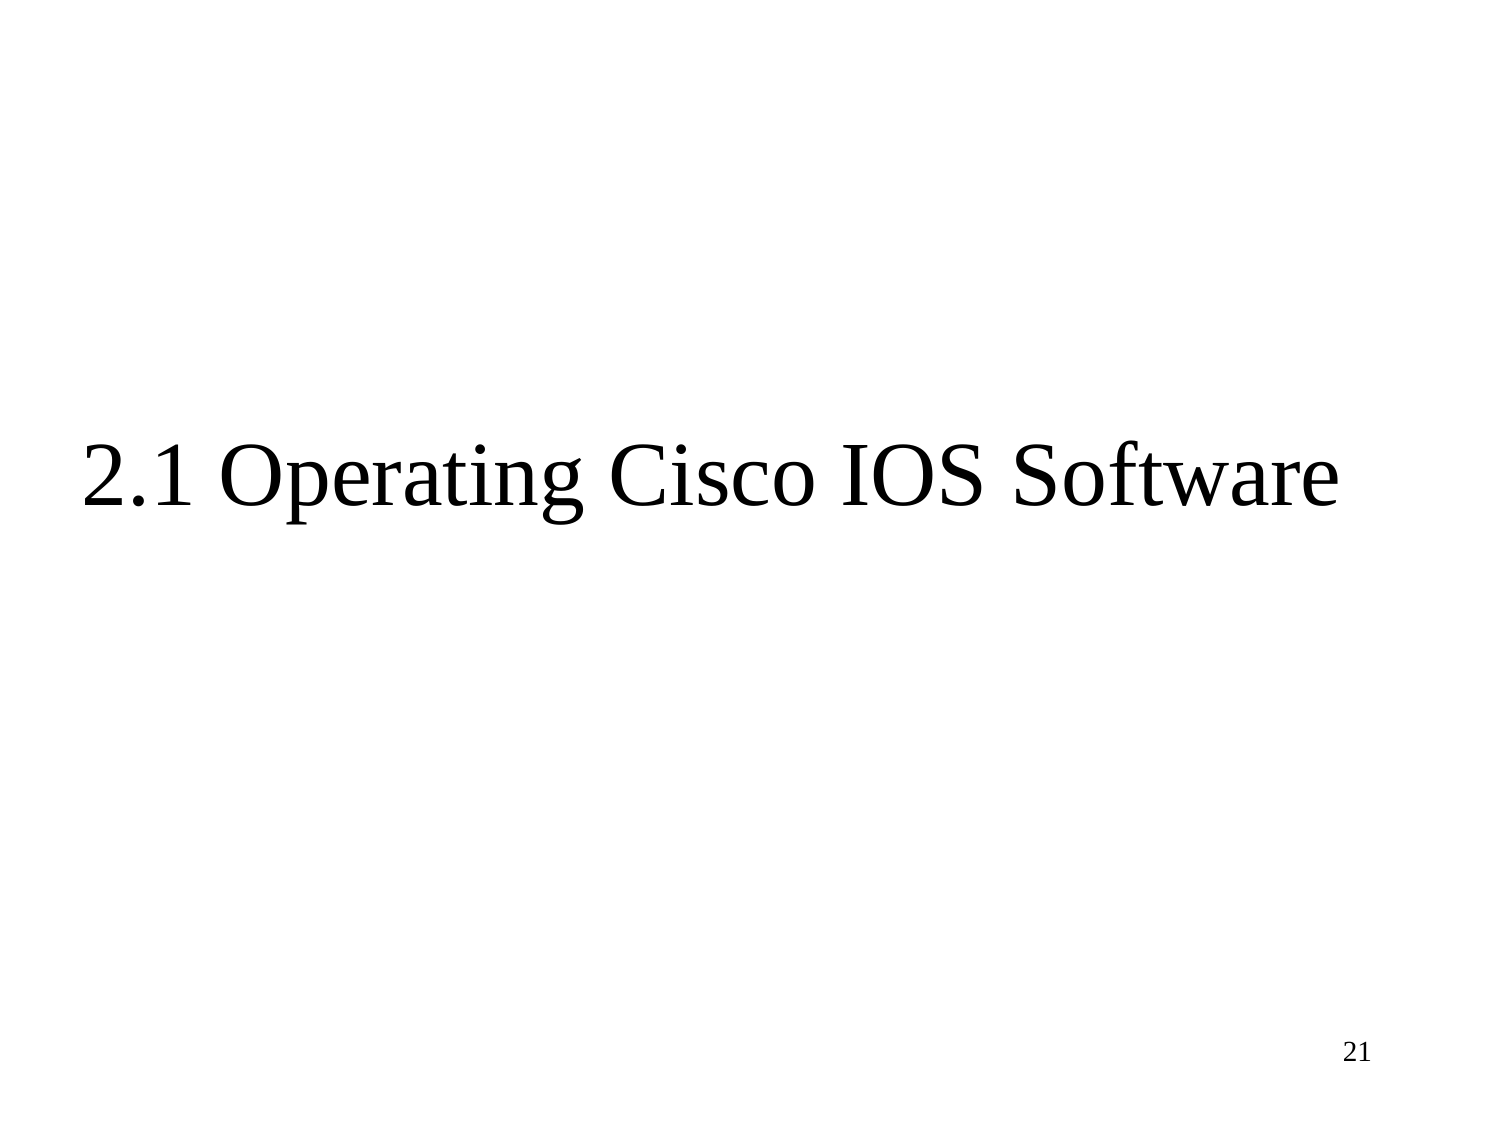

# 2.1 Operating Cisco IOS Software

21